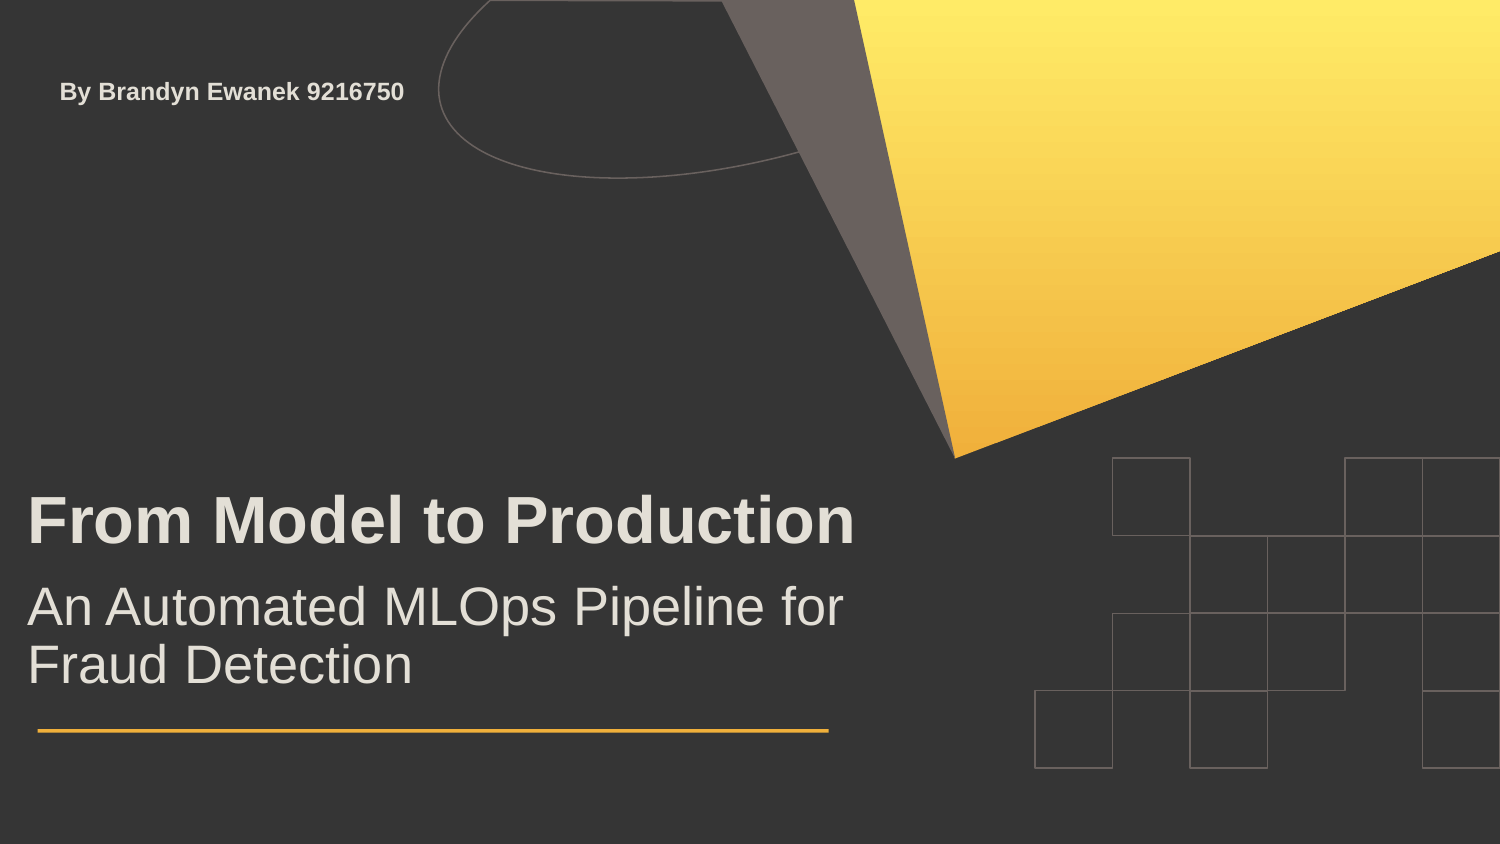

By Brandyn Ewanek 9216750
# From Model to Production
An Automated MLOps Pipeline for Fraud Detection